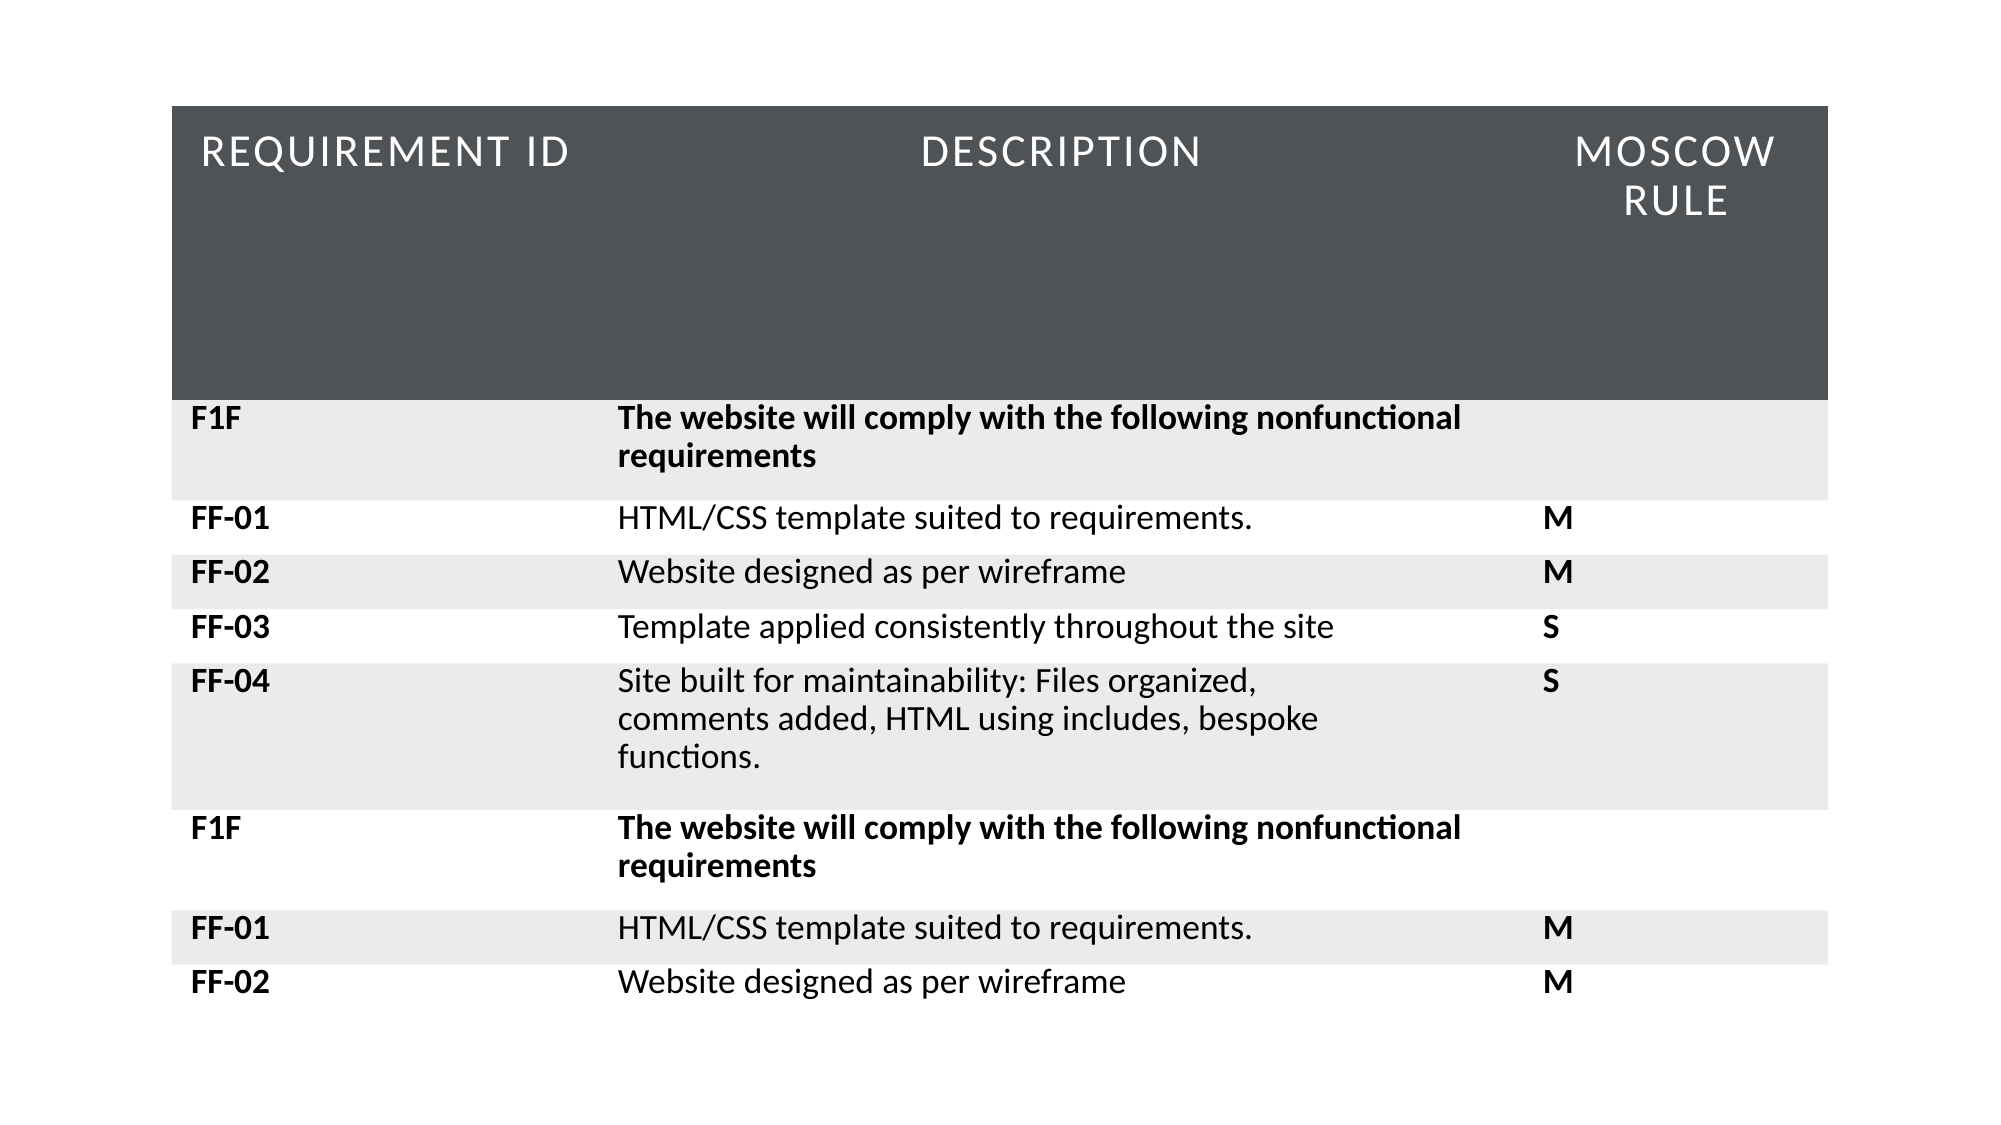

| REQUIREMENT ID | DESCRIPTION | MOSCOW RULE |
| --- | --- | --- |
| F1F | The website will comply with the following nonfunctional requirements |  |
| FF-01 | HTML/CSS template suited to requirements. | M |
| FF-02 | Website designed as per wireframe | M |
| FF-03 | Template applied consistently throughout the site | S |
| FF-04 | Site built for maintainability: Files organized, comments added, HTML using includes, bespoke functions. | S |
| F1F | The website will comply with the following nonfunctional requirements |  |
| FF-01 | HTML/CSS template suited to requirements. | M |
| FF-02 | Website designed as per wireframe | M |